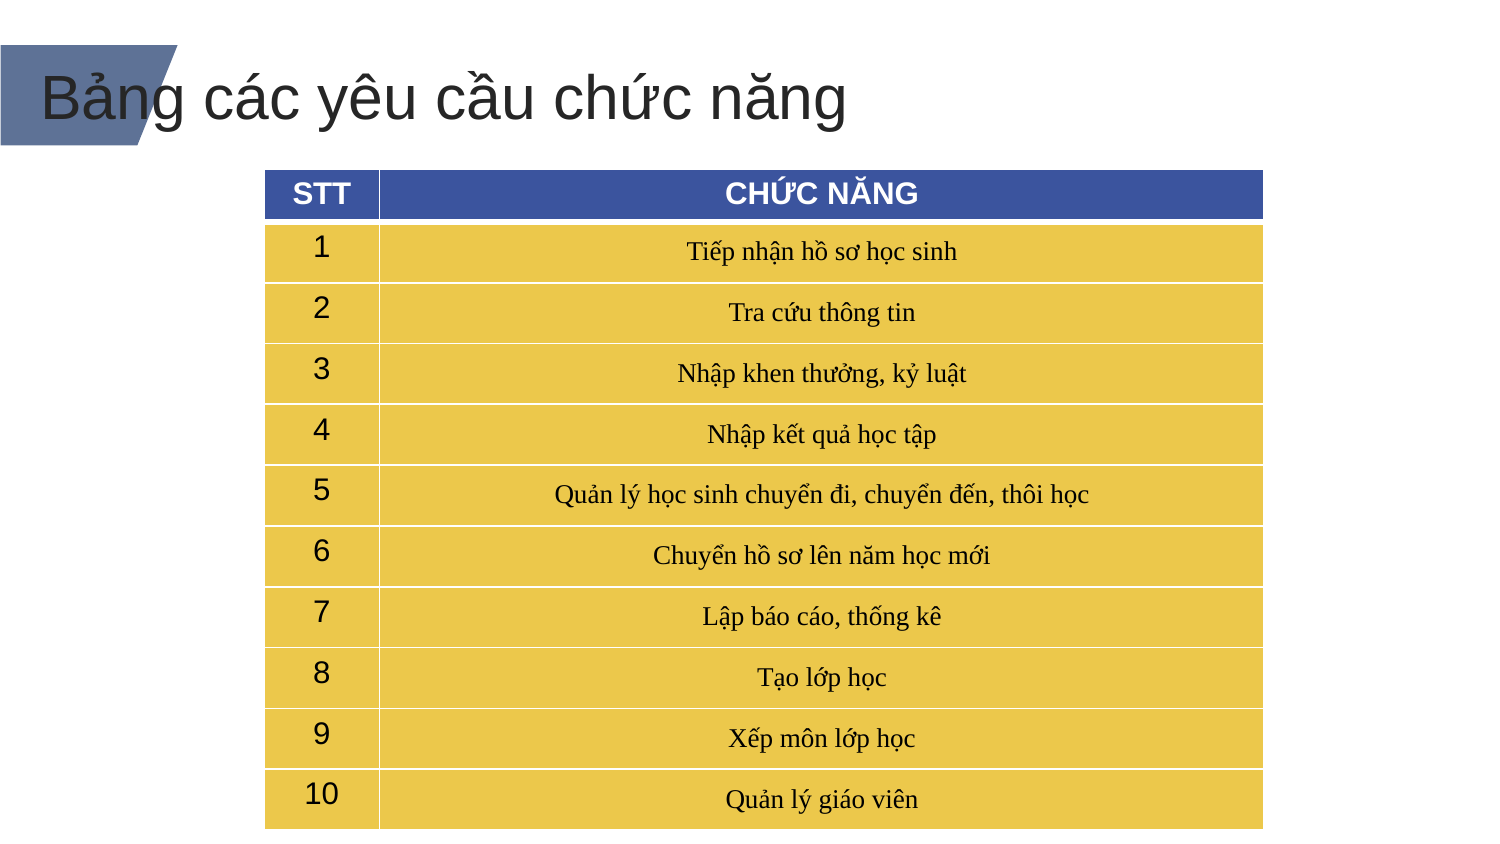

Bảng các yêu cầu chức năng
| STT | CHỨC NĂNG |
| --- | --- |
| 1 | Tiếp nhận hồ sơ học sinh |
| 2 | Tra cứu thông tin |
| 3 | Nhập khen thưởng, kỷ luật |
| 4 | Nhập kết quả học tập |
| 5 | Quản lý học sinh chuyển đi, chuyển đến, thôi học |
| 6 | Chuyển hồ sơ lên năm học mới |
| 7 | Lập báo cáo, thống kê |
| 8 | Tạo lớp học |
| 9 | Xếp môn lớp học |
| 10 | Quản lý giáo viên |